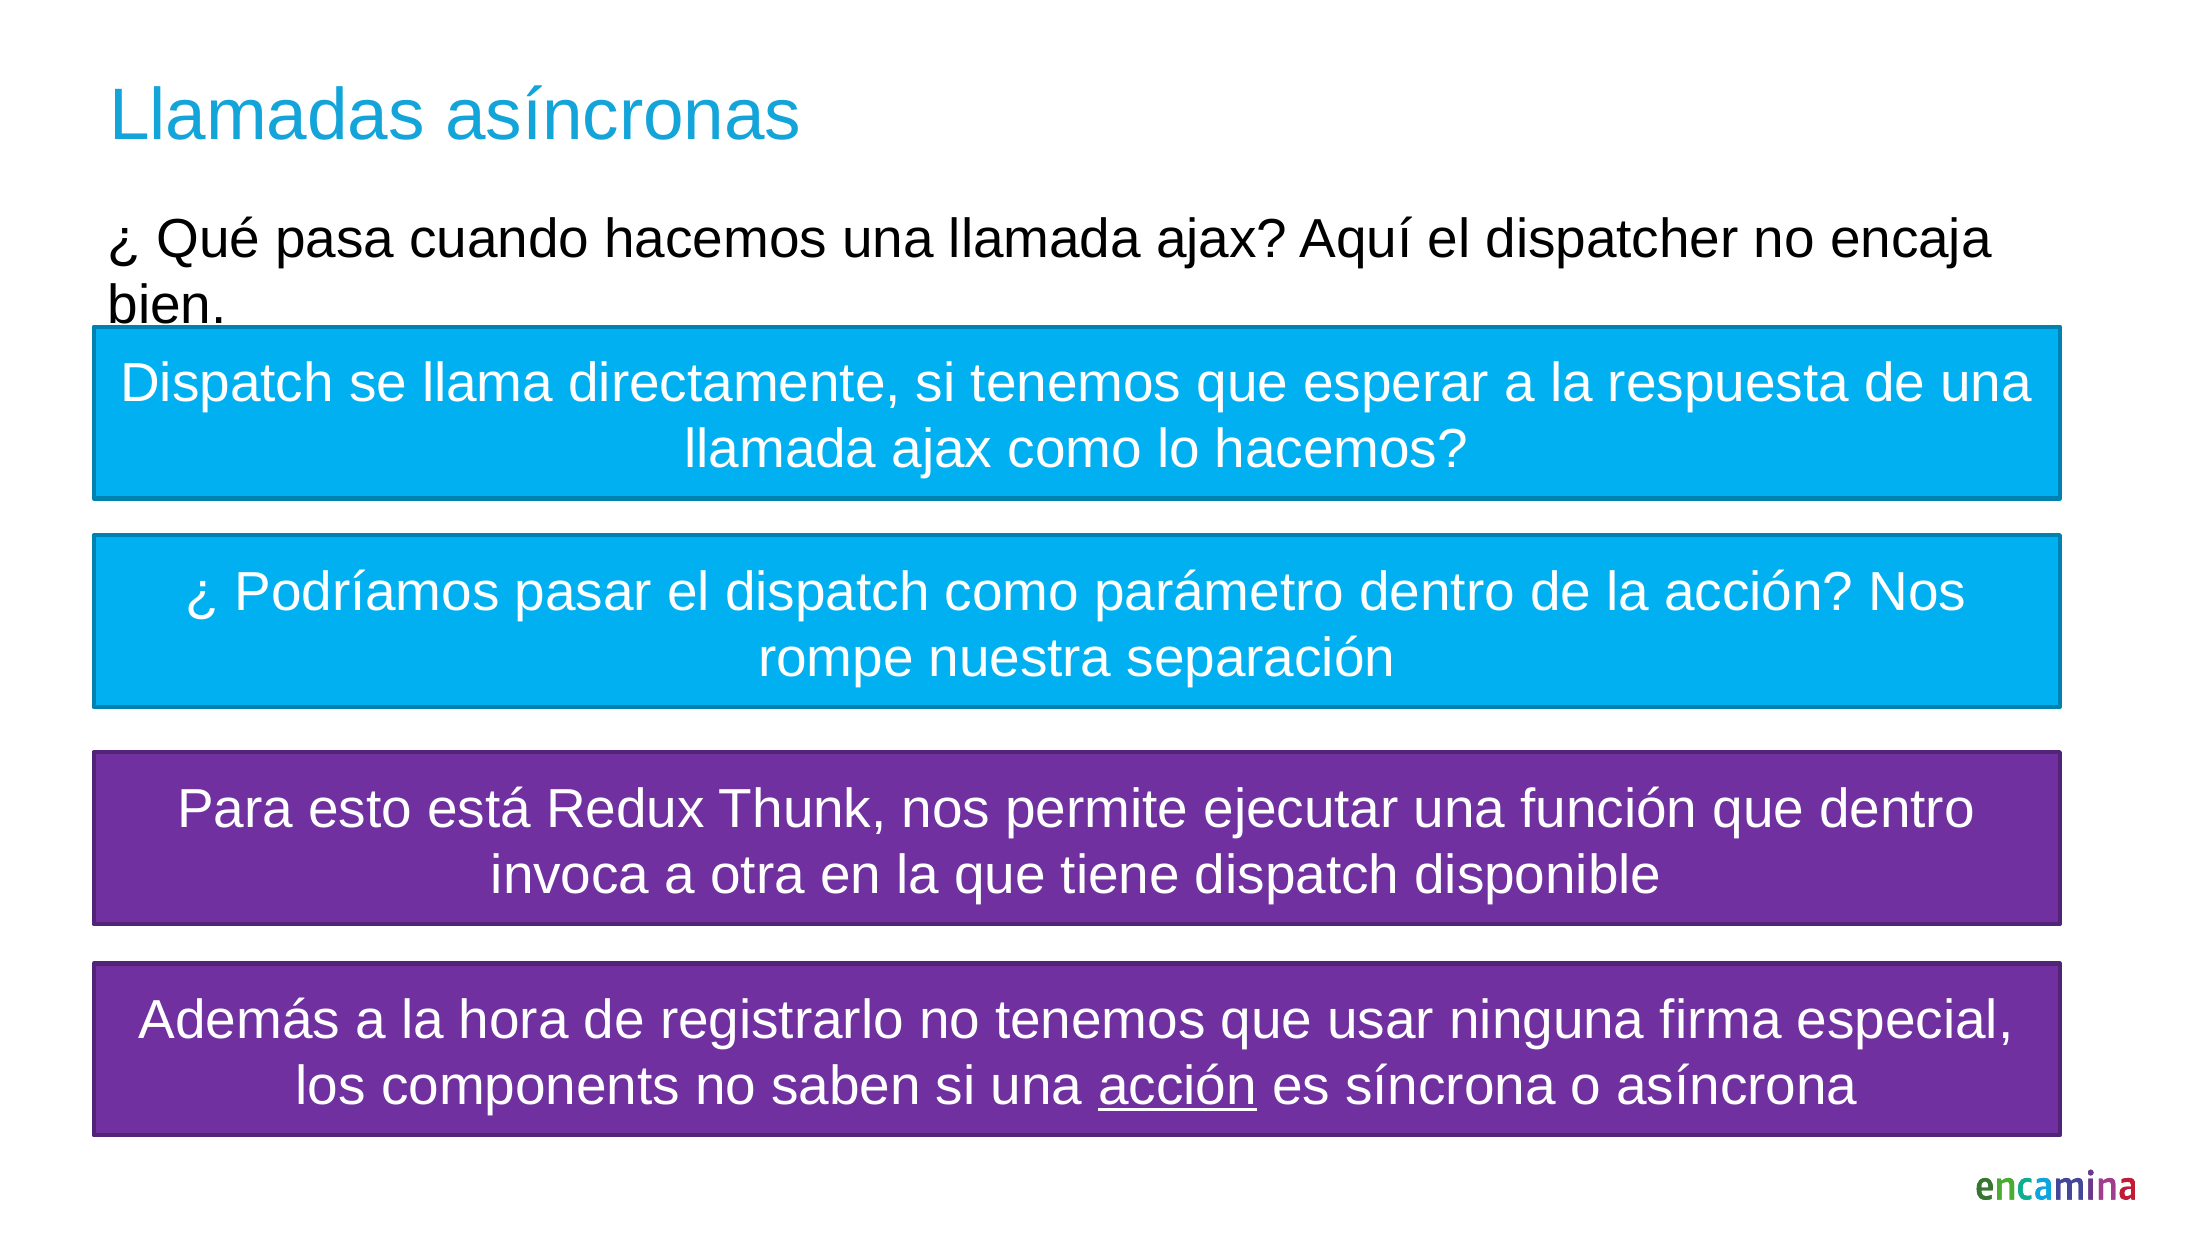

# Llamadas asíncronas
¿ Qué pasa cuando hacemos una llamada ajax? Aquí el dispatcher no encaja bien.
Dispatch se llama directamente, si tenemos que esperar a la respuesta de una llamada ajax como lo hacemos?
¿ Podríamos pasar el dispatch como parámetro dentro de la acción? Nos rompe nuestra separación
Para esto está Redux Thunk, nos permite ejecutar una función que dentro invoca a otra en la que tiene dispatch disponible
Además a la hora de registrarlo no tenemos que usar ninguna firma especial, los components no saben si una acción es síncrona o asíncrona